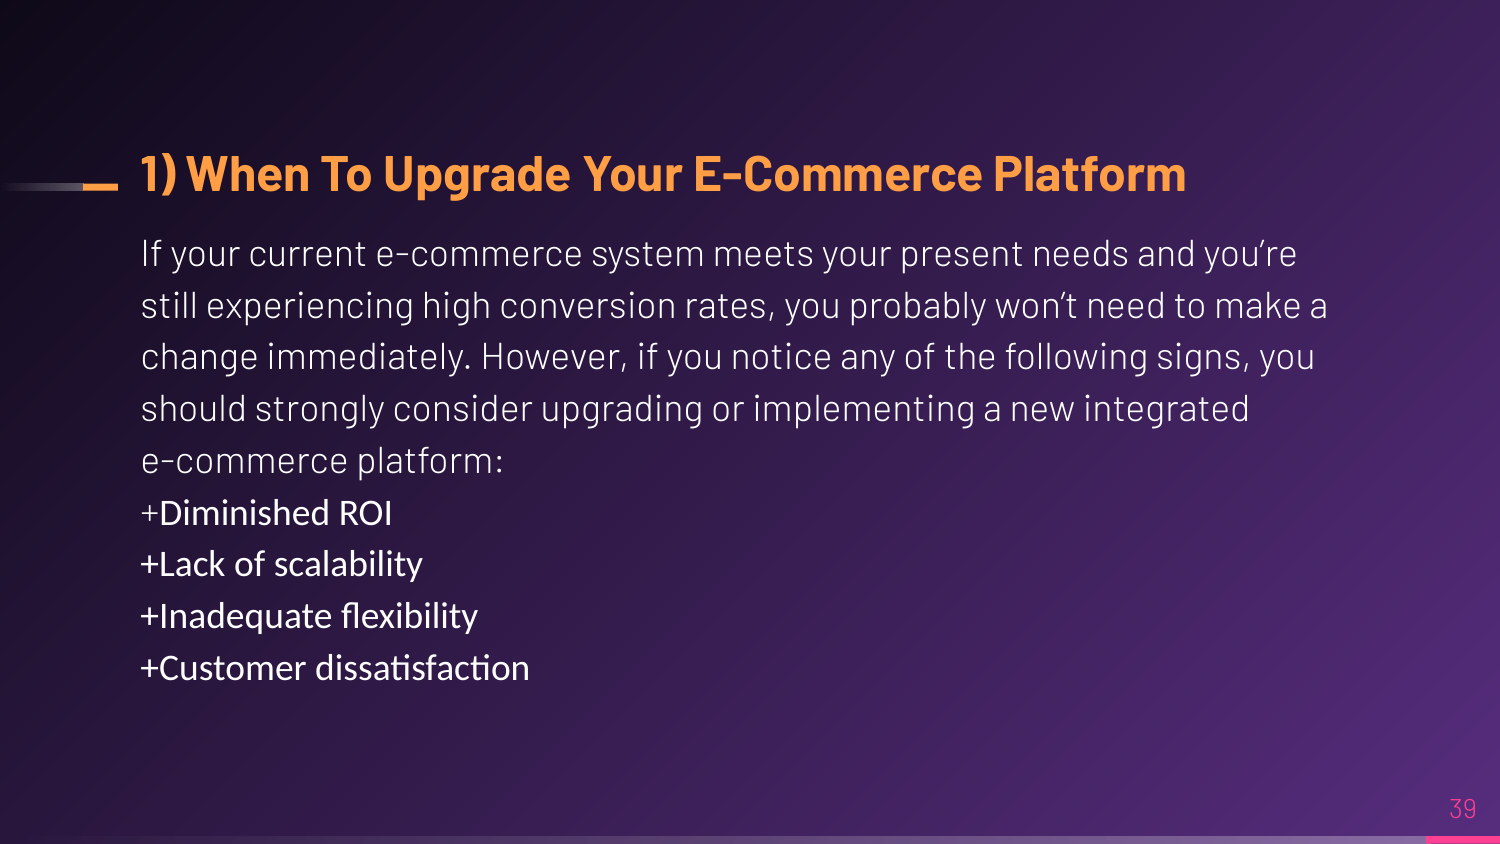

# 1) When To Upgrade Your E-Commerce Platform
If your current e-commerce system meets your present needs and you’re still experiencing high conversion rates, you probably won’t need to make a change immediately. However, if you notice any of the following signs, you should strongly consider upgrading or implementing a new integrated
e-commerce platform:
+Diminished ROI
+Lack of scalability
+Inadequate flexibility
+Customer dissatisfaction
39